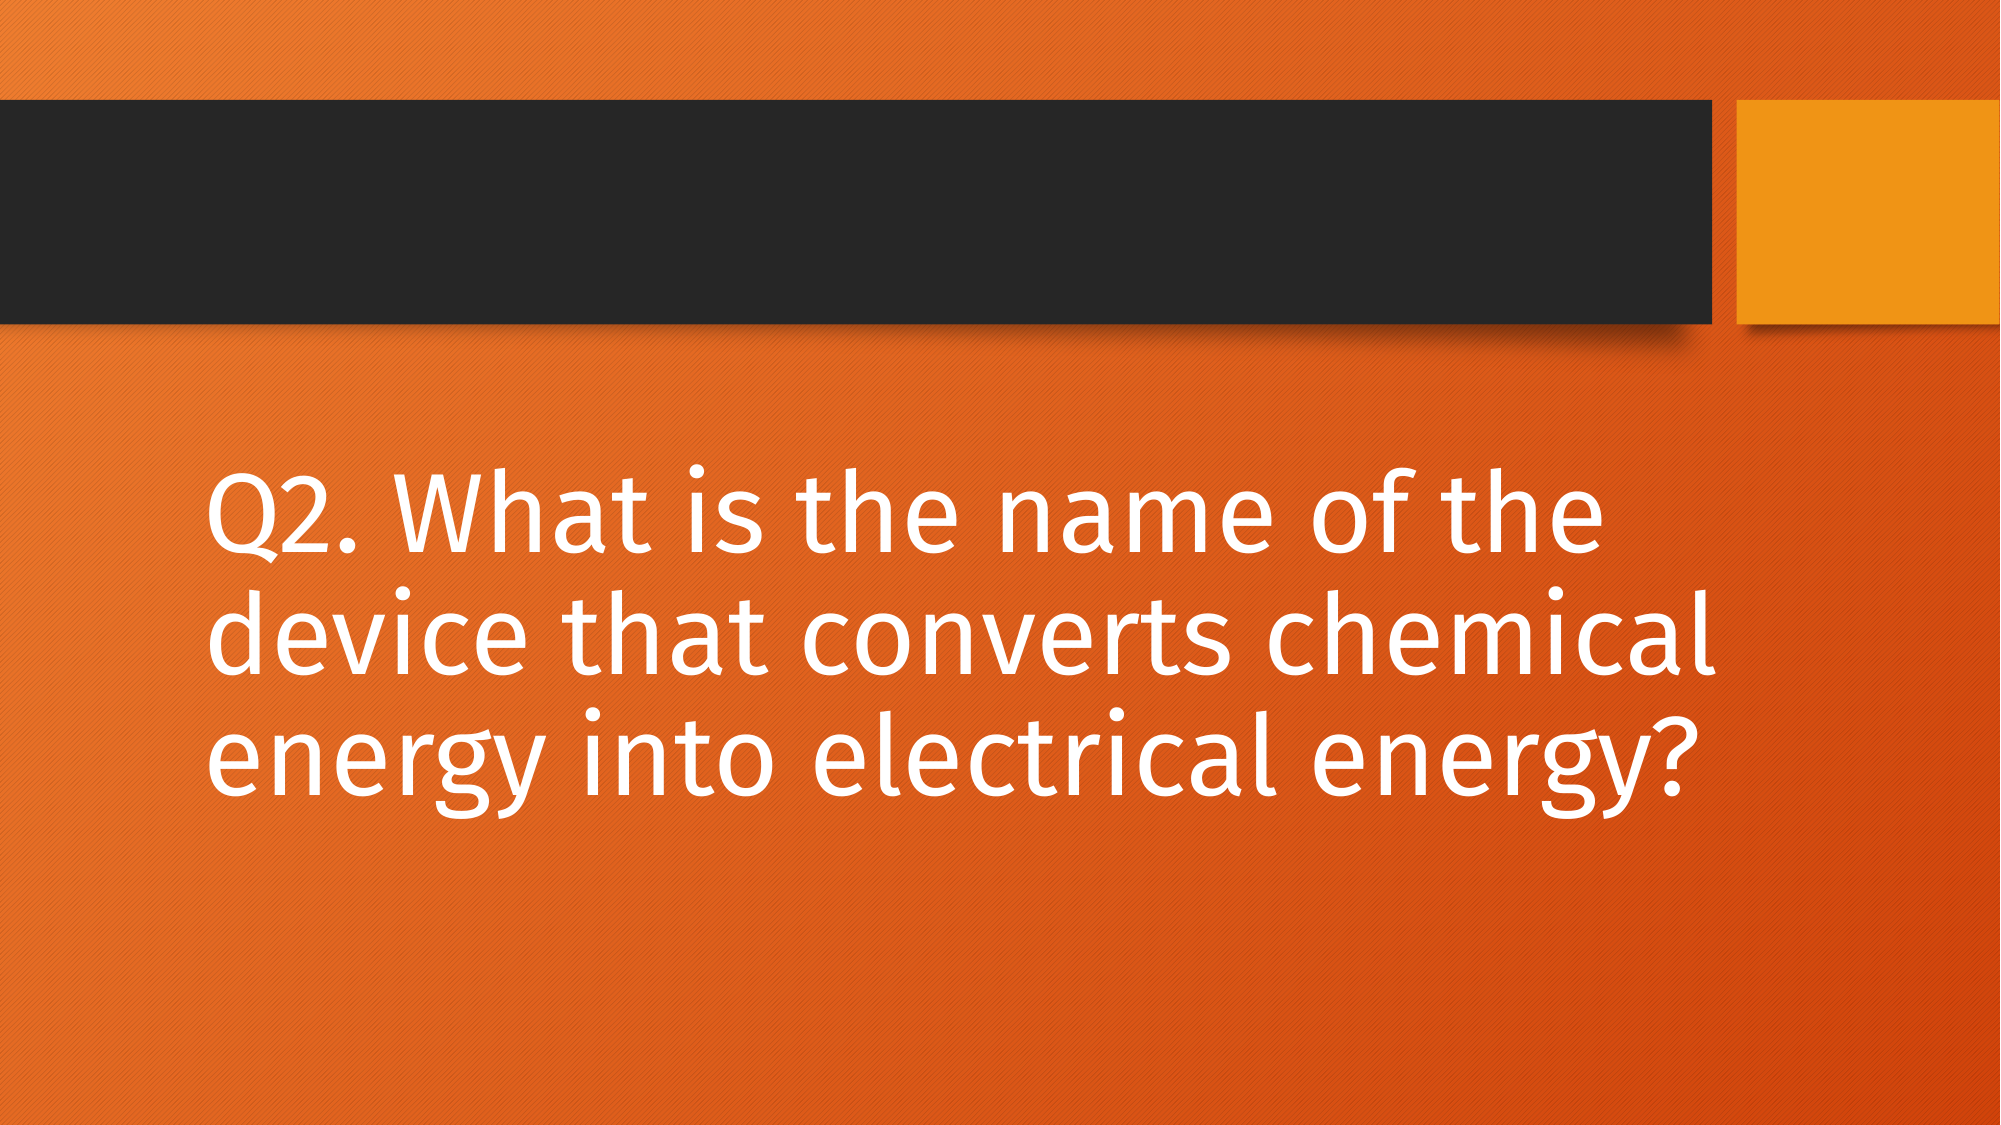

# Q2. What is the name of the device that converts chemical energy into electrical energy?